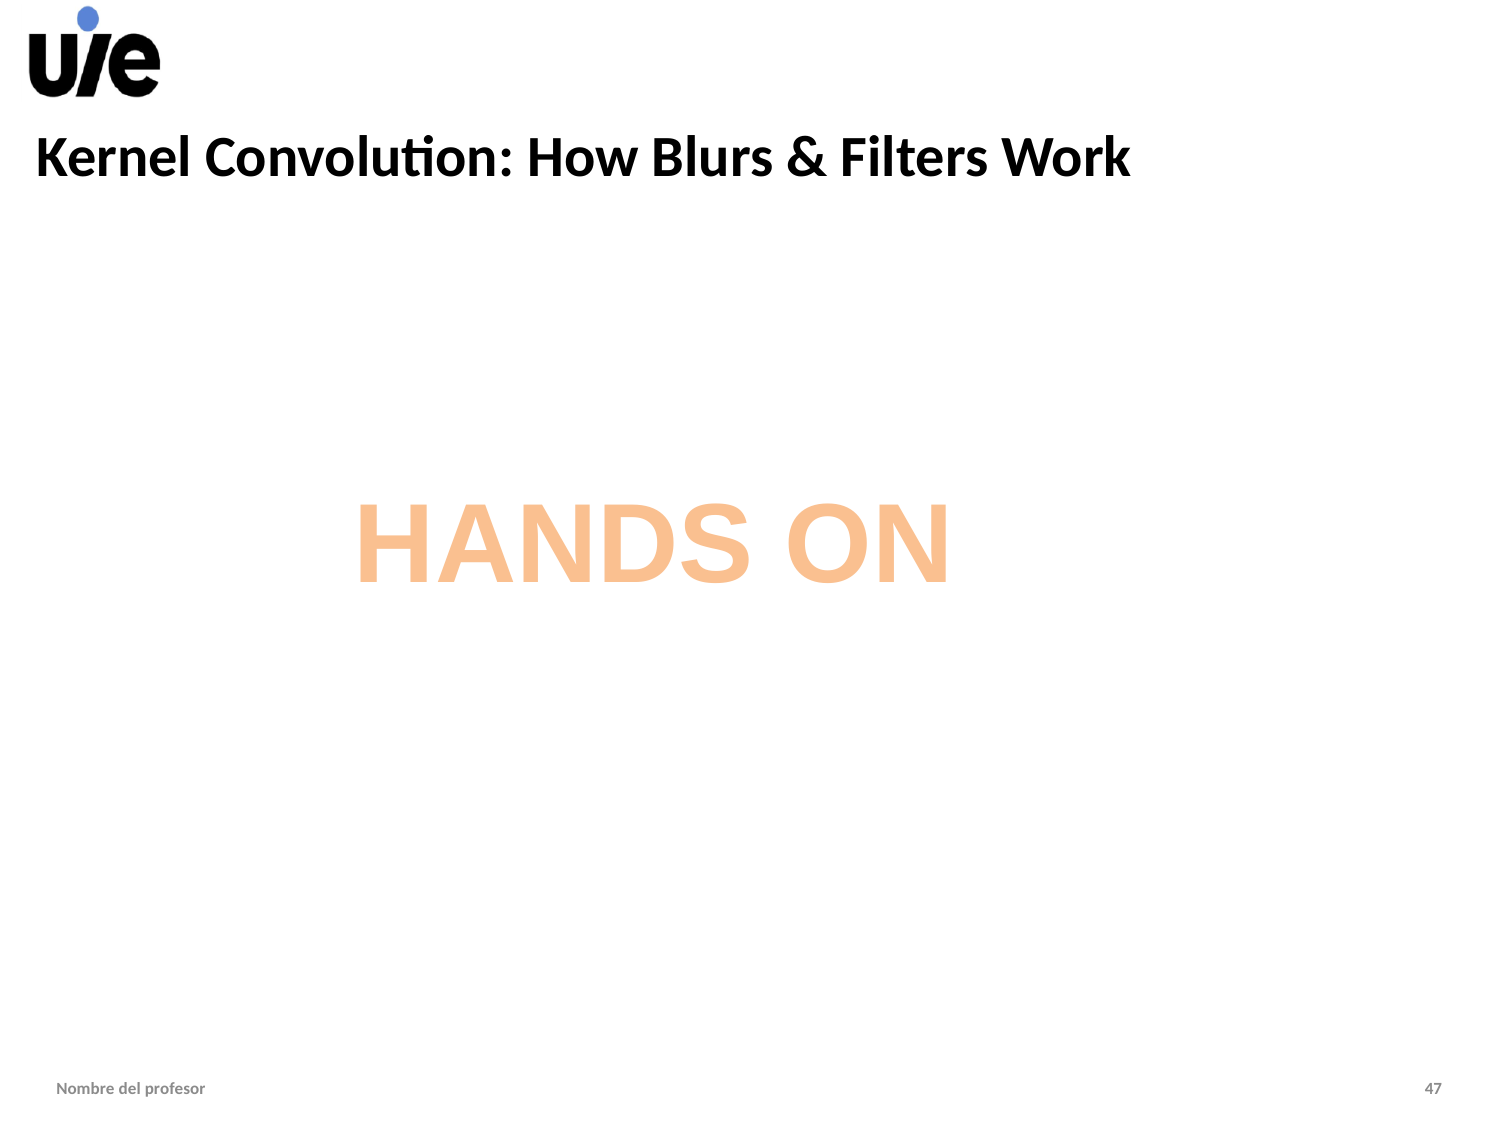

# Kernel Convolution: How Blurs & Filters Work
HANDS ON
Nombre del profesor
47